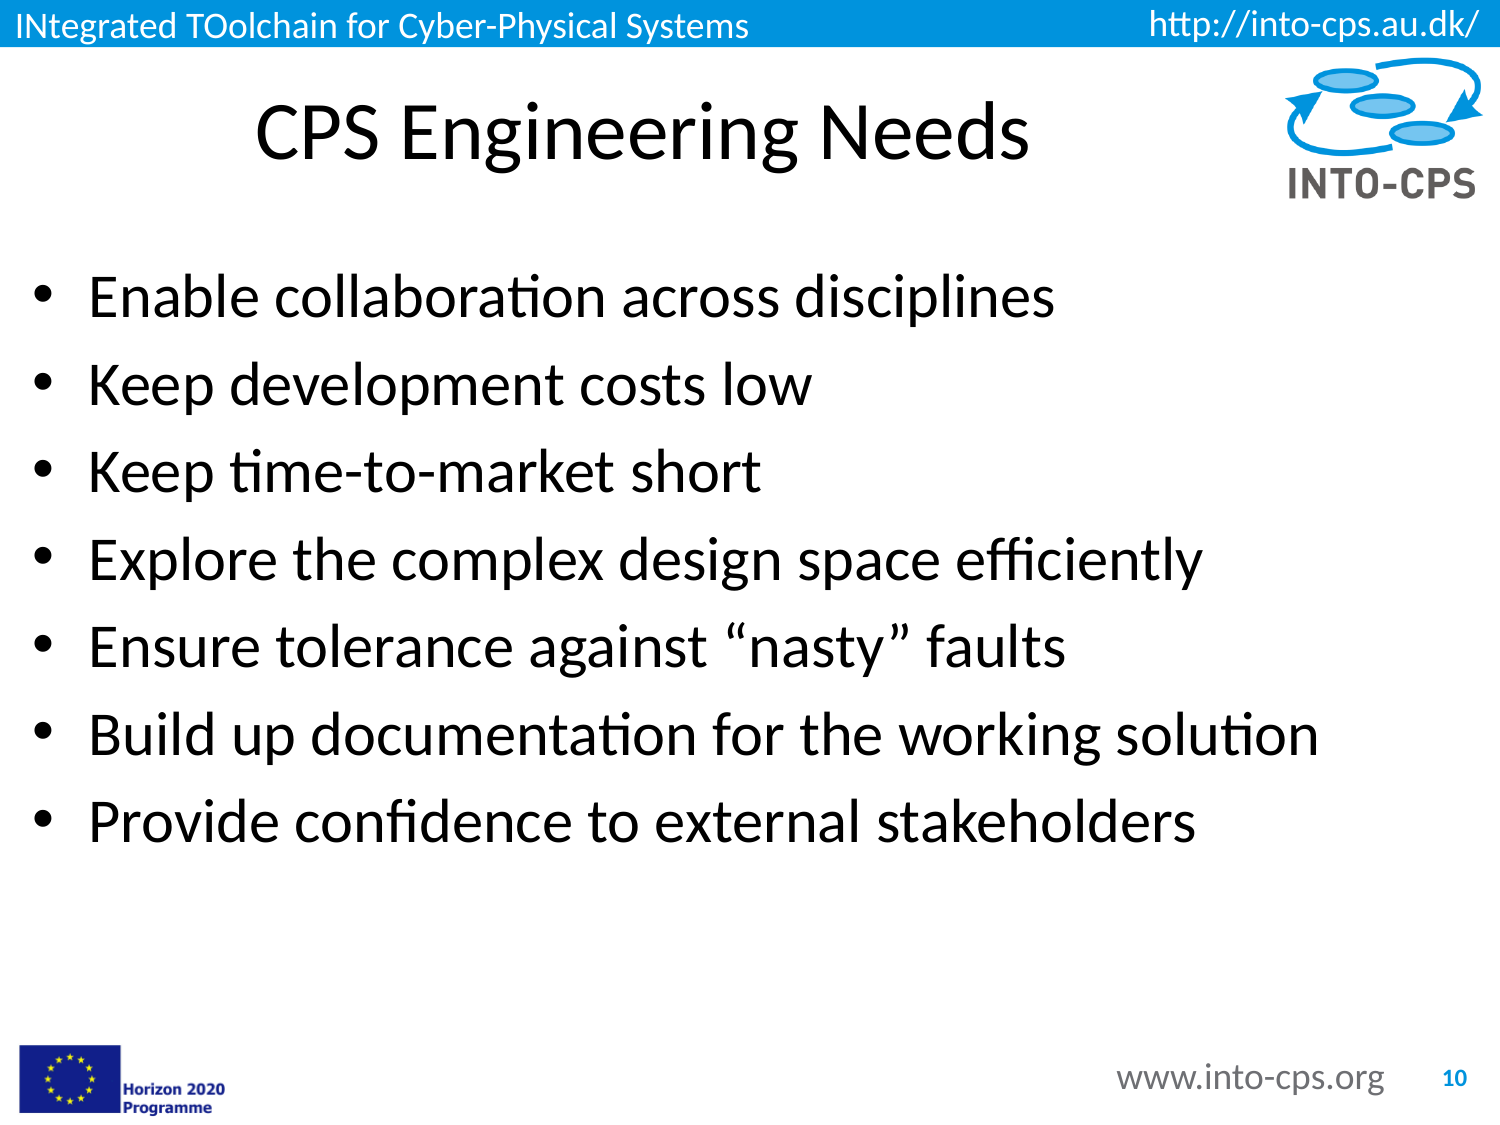

# CPS Engineering Needs
Enable collaboration across disciplines
Keep development costs low
Keep time-to-market short
Explore the complex design space efficiently
Ensure tolerance against “nasty” faults
Build up documentation for the working solution
Provide confidence to external stakeholders

10